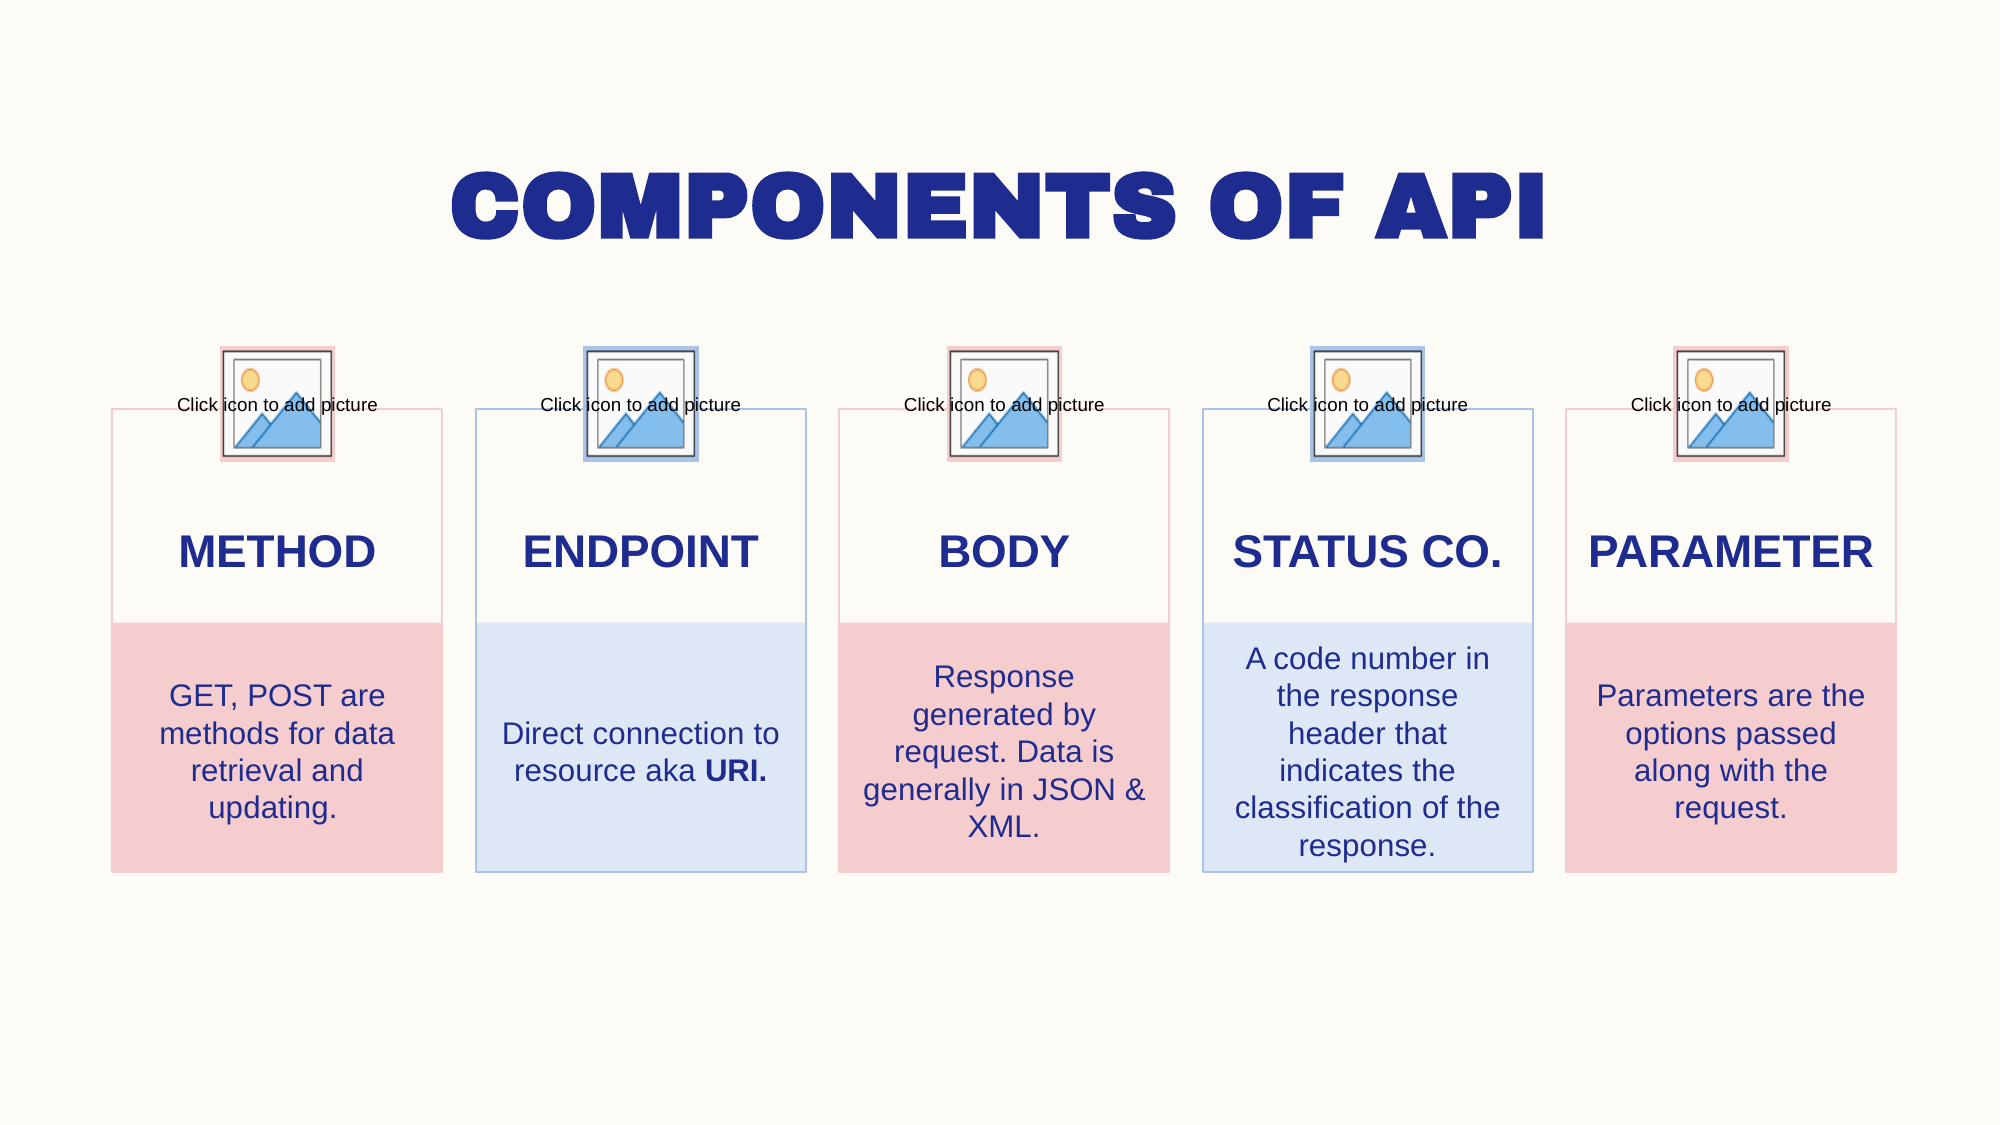

# Components of API

Method
endpoint
body
Status co.
parameter
GET, POST are methods for data retrieval and updating.
Direct connection to resource aka URI.
Response generated by request. Data is generally in JSON & XML.
A code number in the response header that indicates the classification of the response.
Parameters are the options passed along with the request.